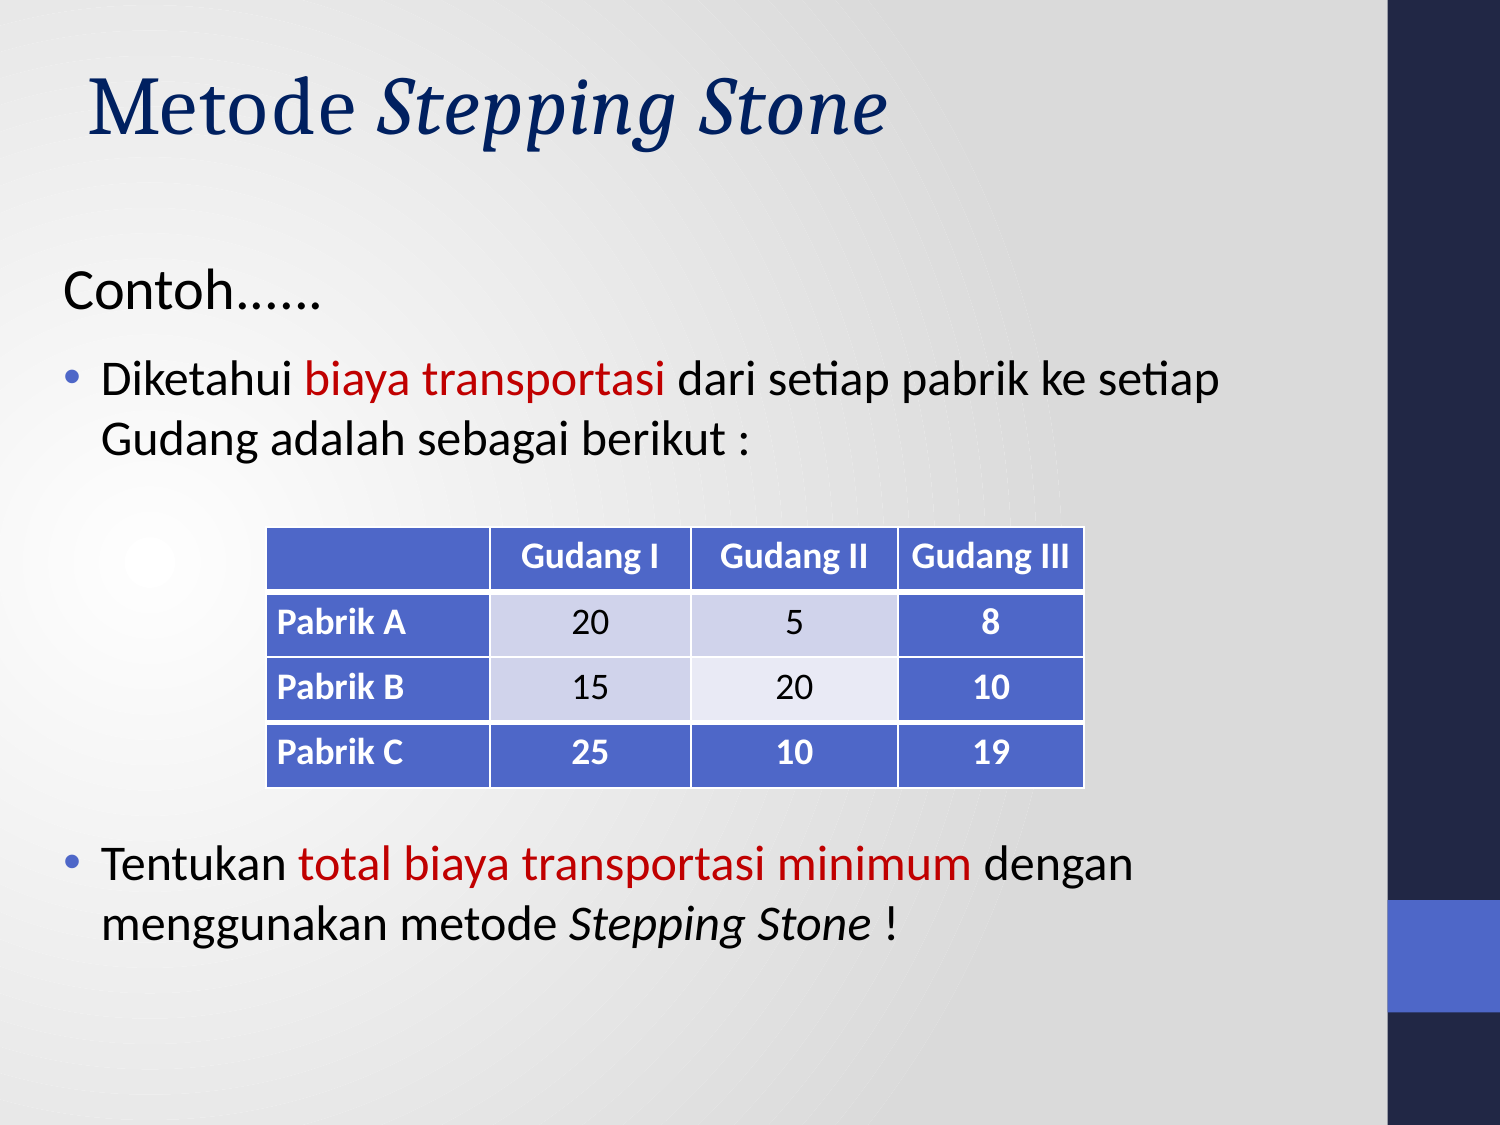

# Metode Stepping Stone
Contoh......
Diketahui biaya transportasi dari setiap pabrik ke setiap Gudang adalah sebagai berikut :

Tentukan total biaya transportasi minimum dengan menggunakan metode Stepping Stone !
|  | Gudang I | Gudang II | Gudang III |
| --- | --- | --- | --- |
| Pabrik A | 20 | 5 | 8 |
| Pabrik B | 15 | 20 | 10 |
| Pabrik C | 25 | 10 | 19 |